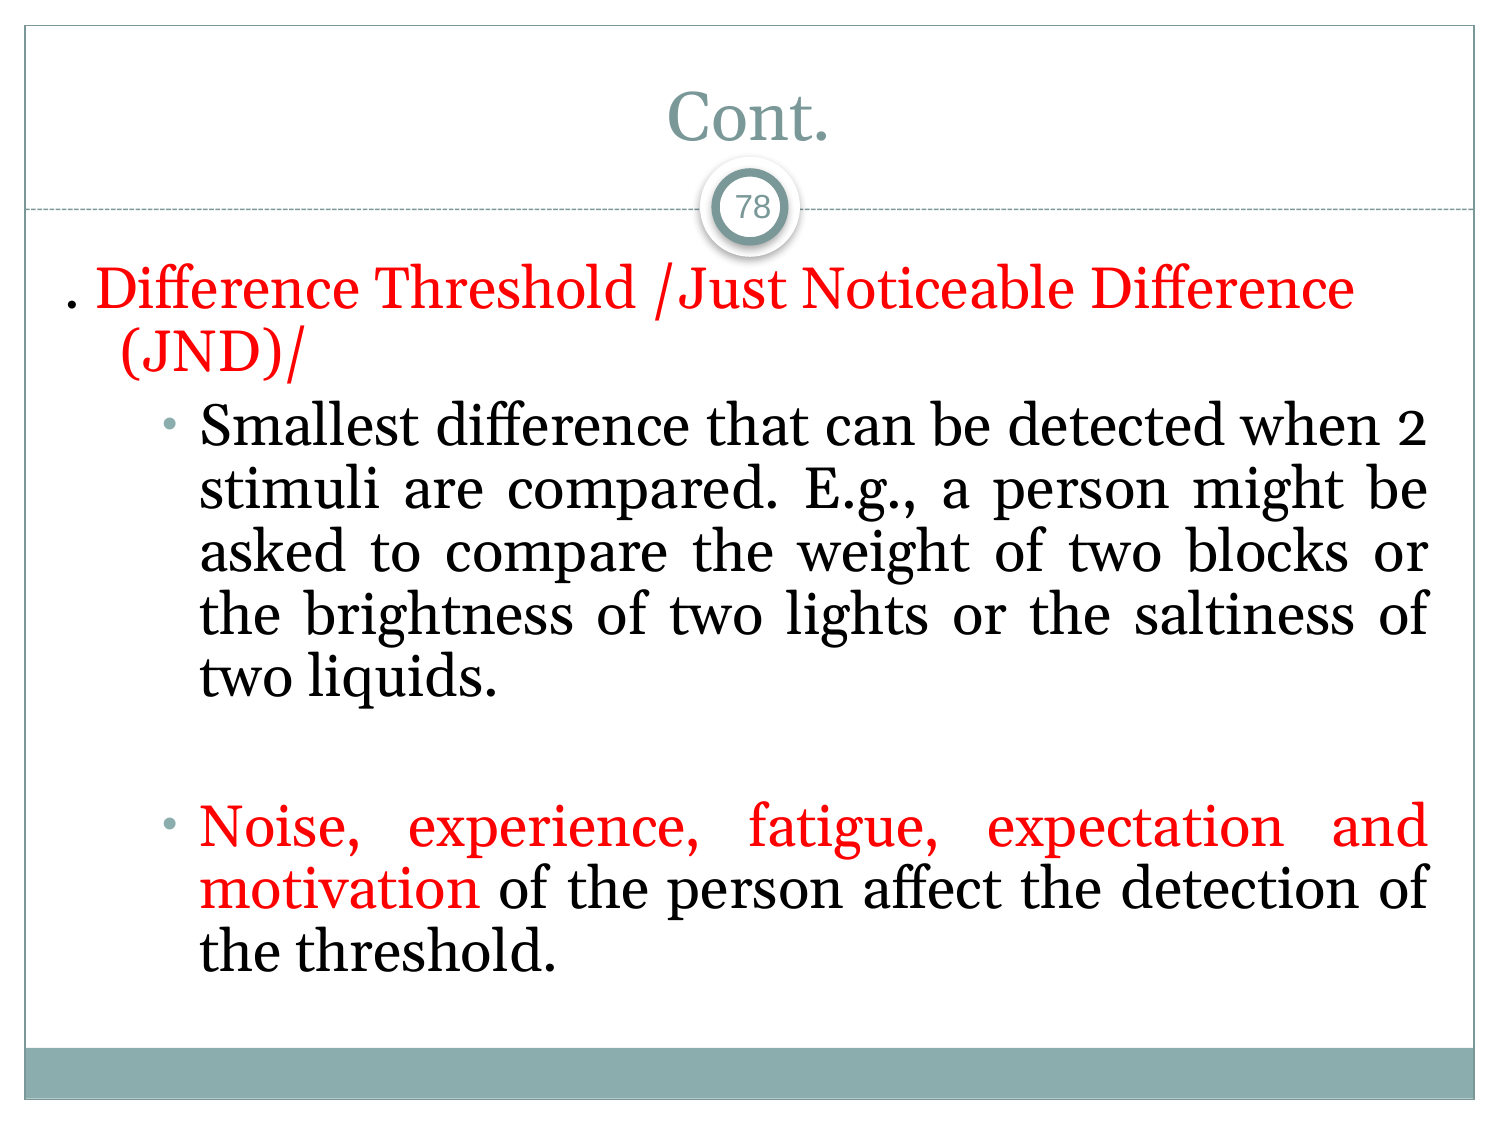

# Cont.
78
. Difference Threshold /Just Noticeable Difference (JND)/
Smallest difference that can be detected when 2 stimuli are compared. E.g., a person might be asked to compare the weight of two blocks or the brightness of two lights or the saltiness of two liquids.

Noise, experience, fatigue, expectation and motivation of the person affect the detection of the threshold.